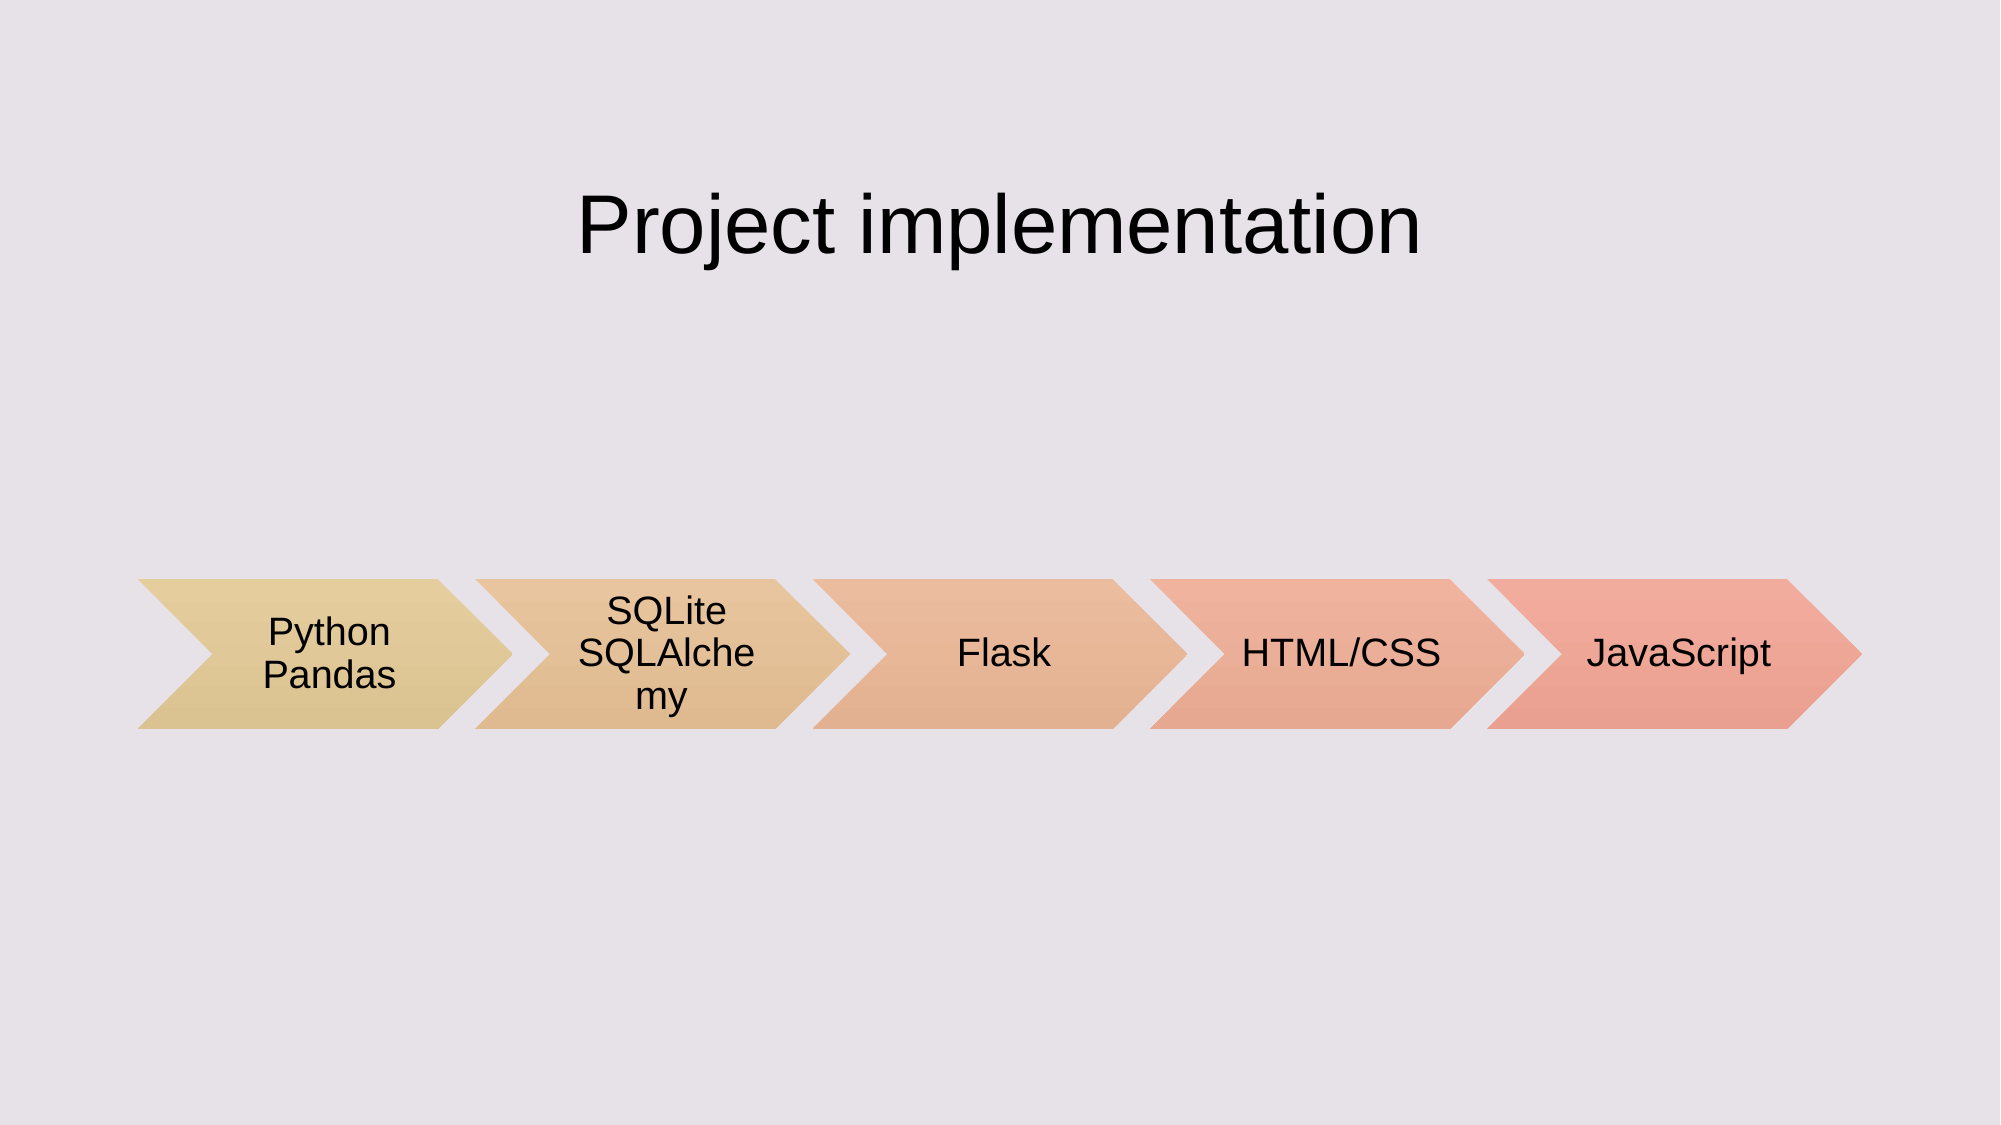

# Project implementation
Python Pandas
SQLite SQLAlchemy
Flask
HTML/CSS
JavaScript